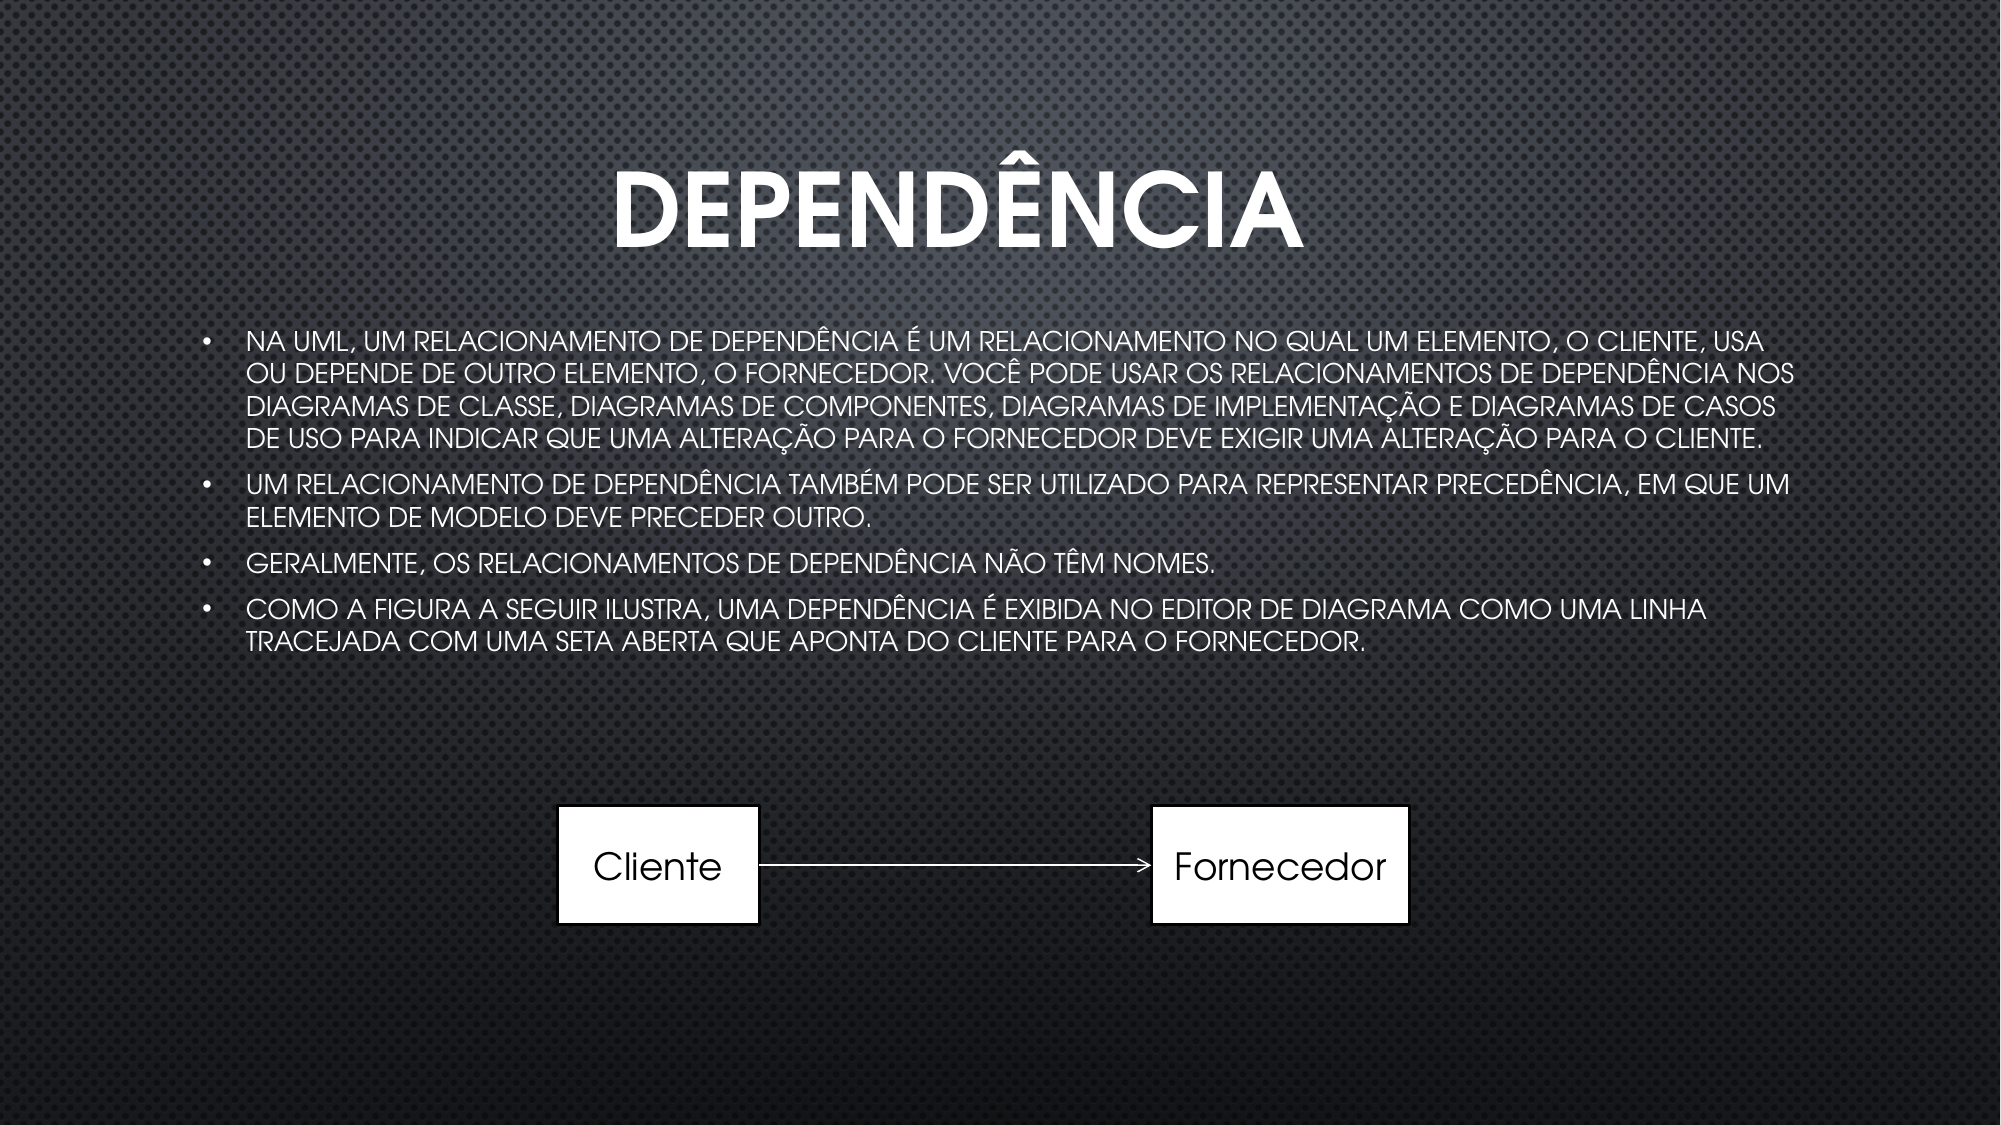

# Dependência
Na UML, um relacionamento de dependência é um relacionamento no qual um elemento, o cliente, usa ou depende de outro elemento, o fornecedor. Você pode usar os relacionamentos de dependência nos diagramas de classe, diagramas de componentes, diagramas de implementação e diagramas de casos de uso para indicar que uma alteração para o fornecedor deve exigir uma alteração para o cliente.
Um relacionamento de dependência também pode ser utilizado para representar precedência, em que um elemento de modelo deve preceder outro.
Geralmente, os relacionamentos de dependência não têm nomes.
Como a figura a seguir ilustra, uma dependência é exibida no editor de diagrama como uma linha tracejada com uma seta aberta que aponta do cliente para o fornecedor.
Cliente
Fornecedor